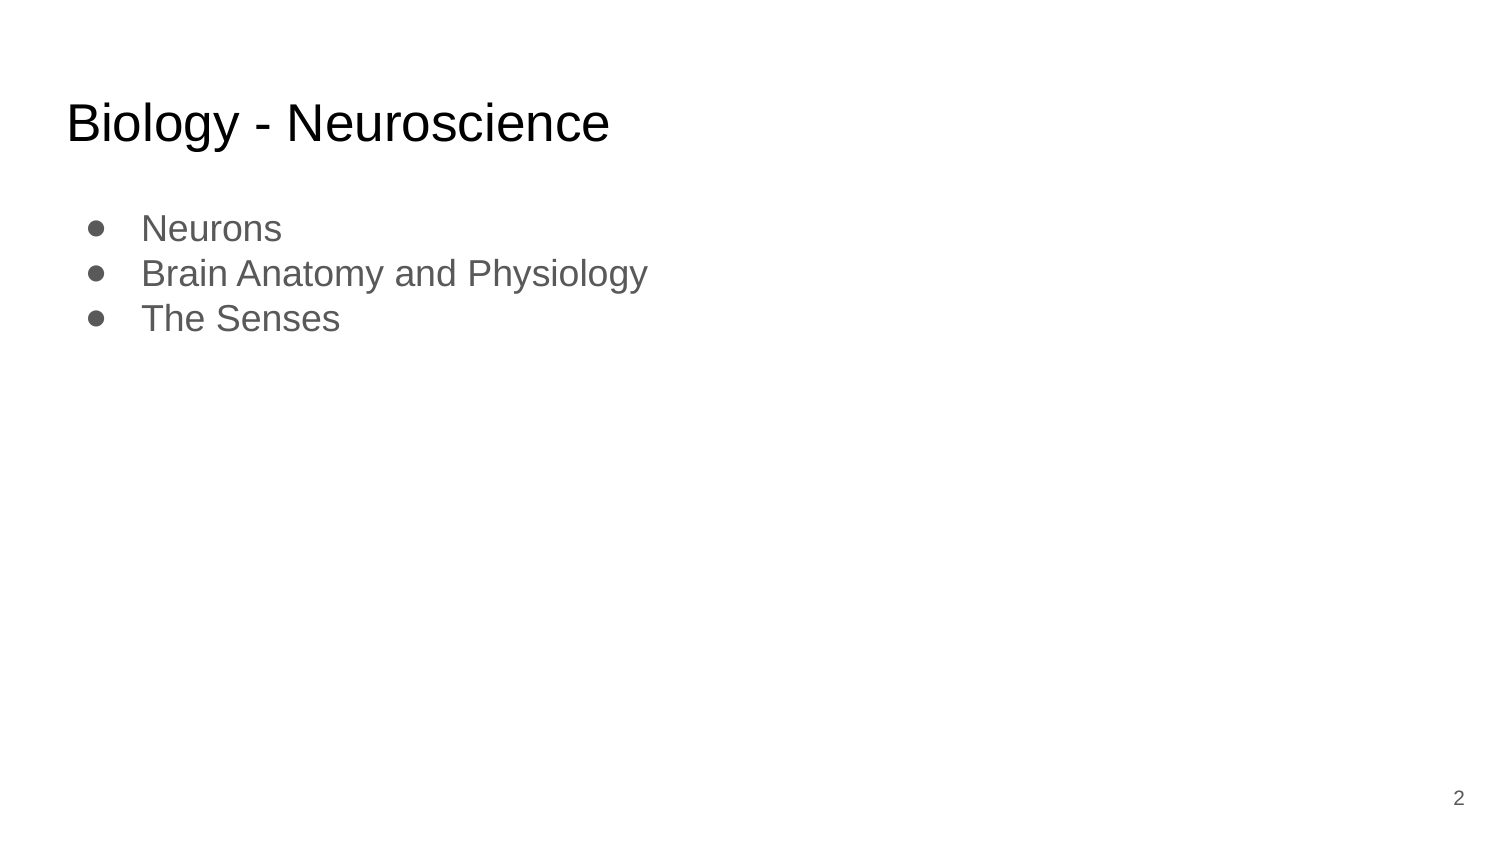

# Biology - Neuroscience
Neurons
Brain Anatomy and Physiology
The Senses
2